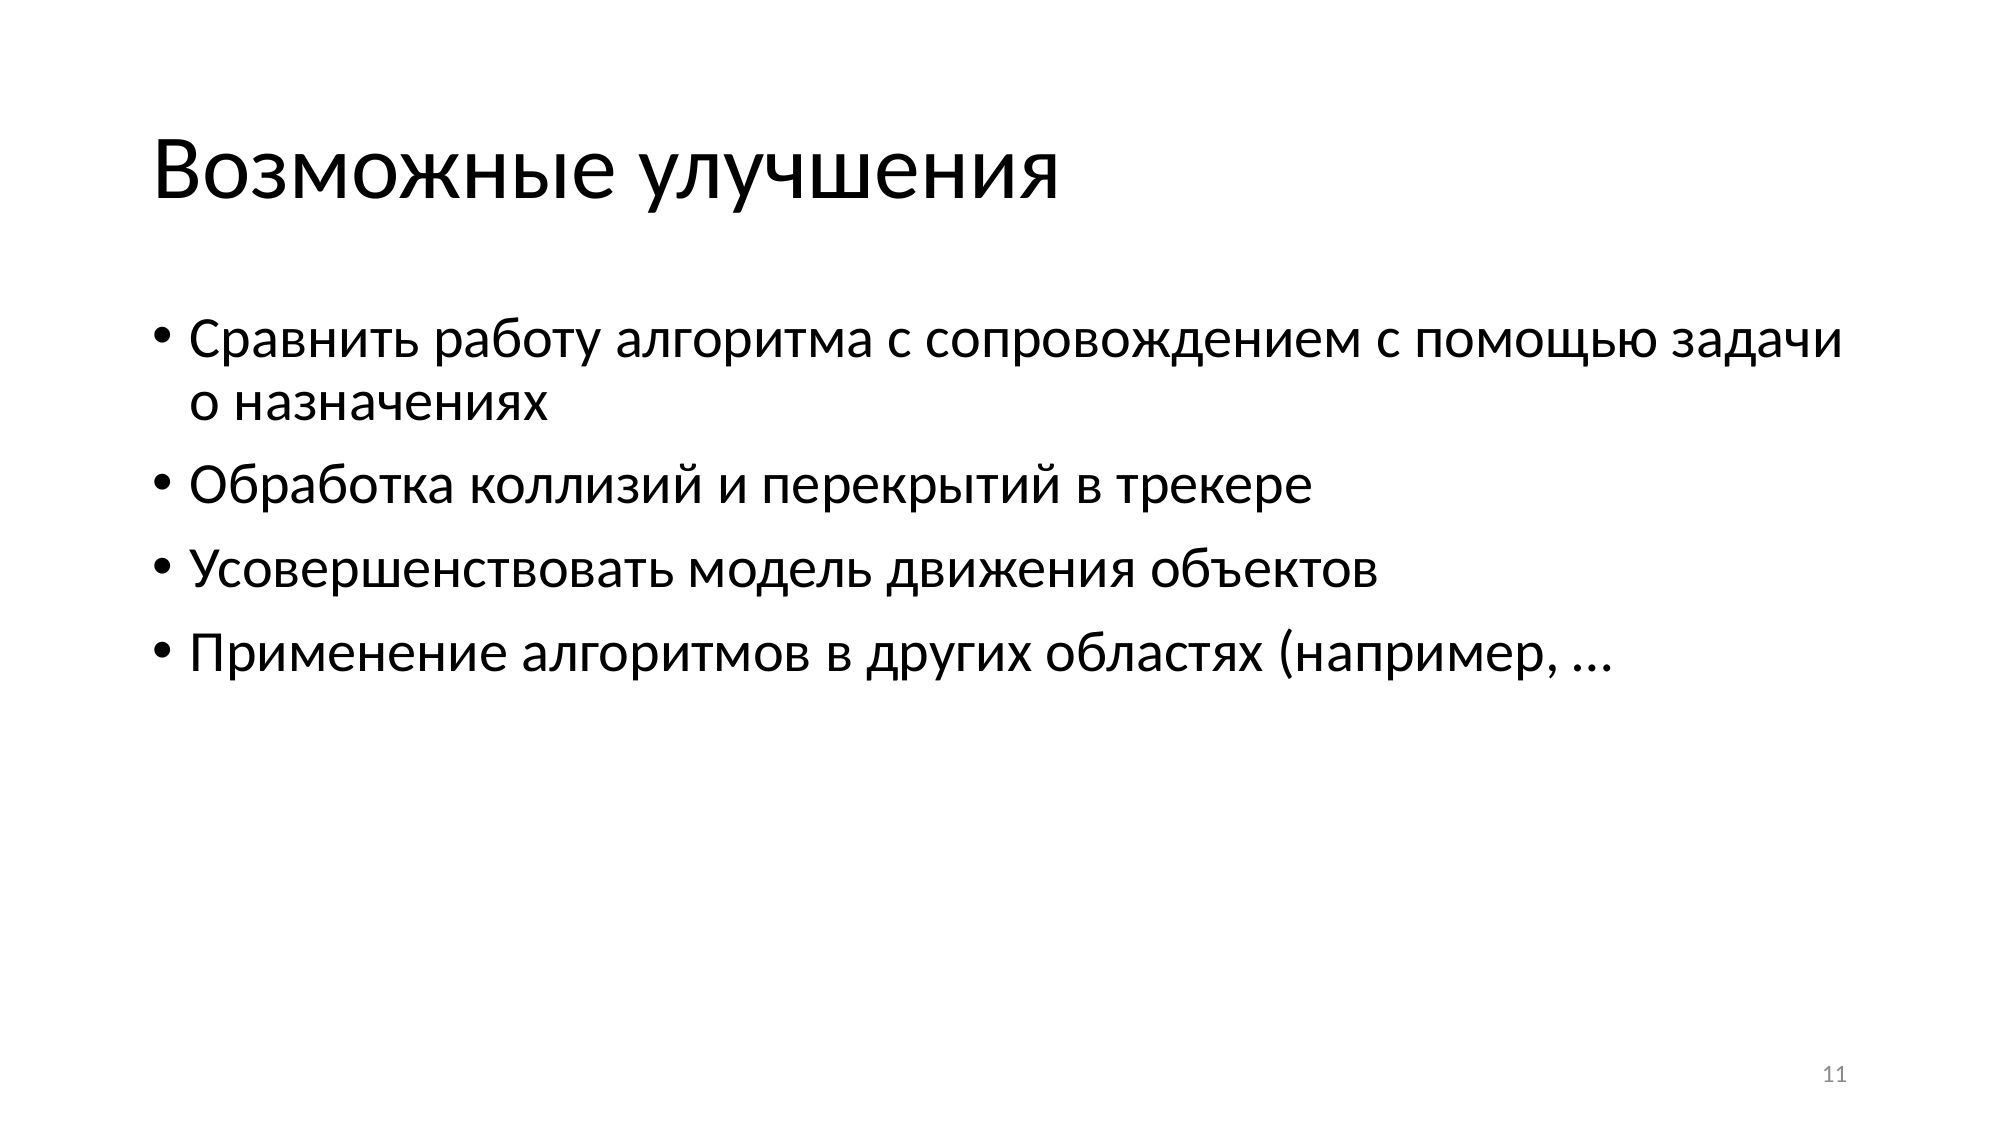

# Возможные улучшения
Сравнить работу алгоритма с сопровождением с помощью задачи о назначениях
Обработка коллизий и перекрытий в трекере
Усовершенствовать модель движения объектов
Применение алгоритмов в других областях (например, …

11